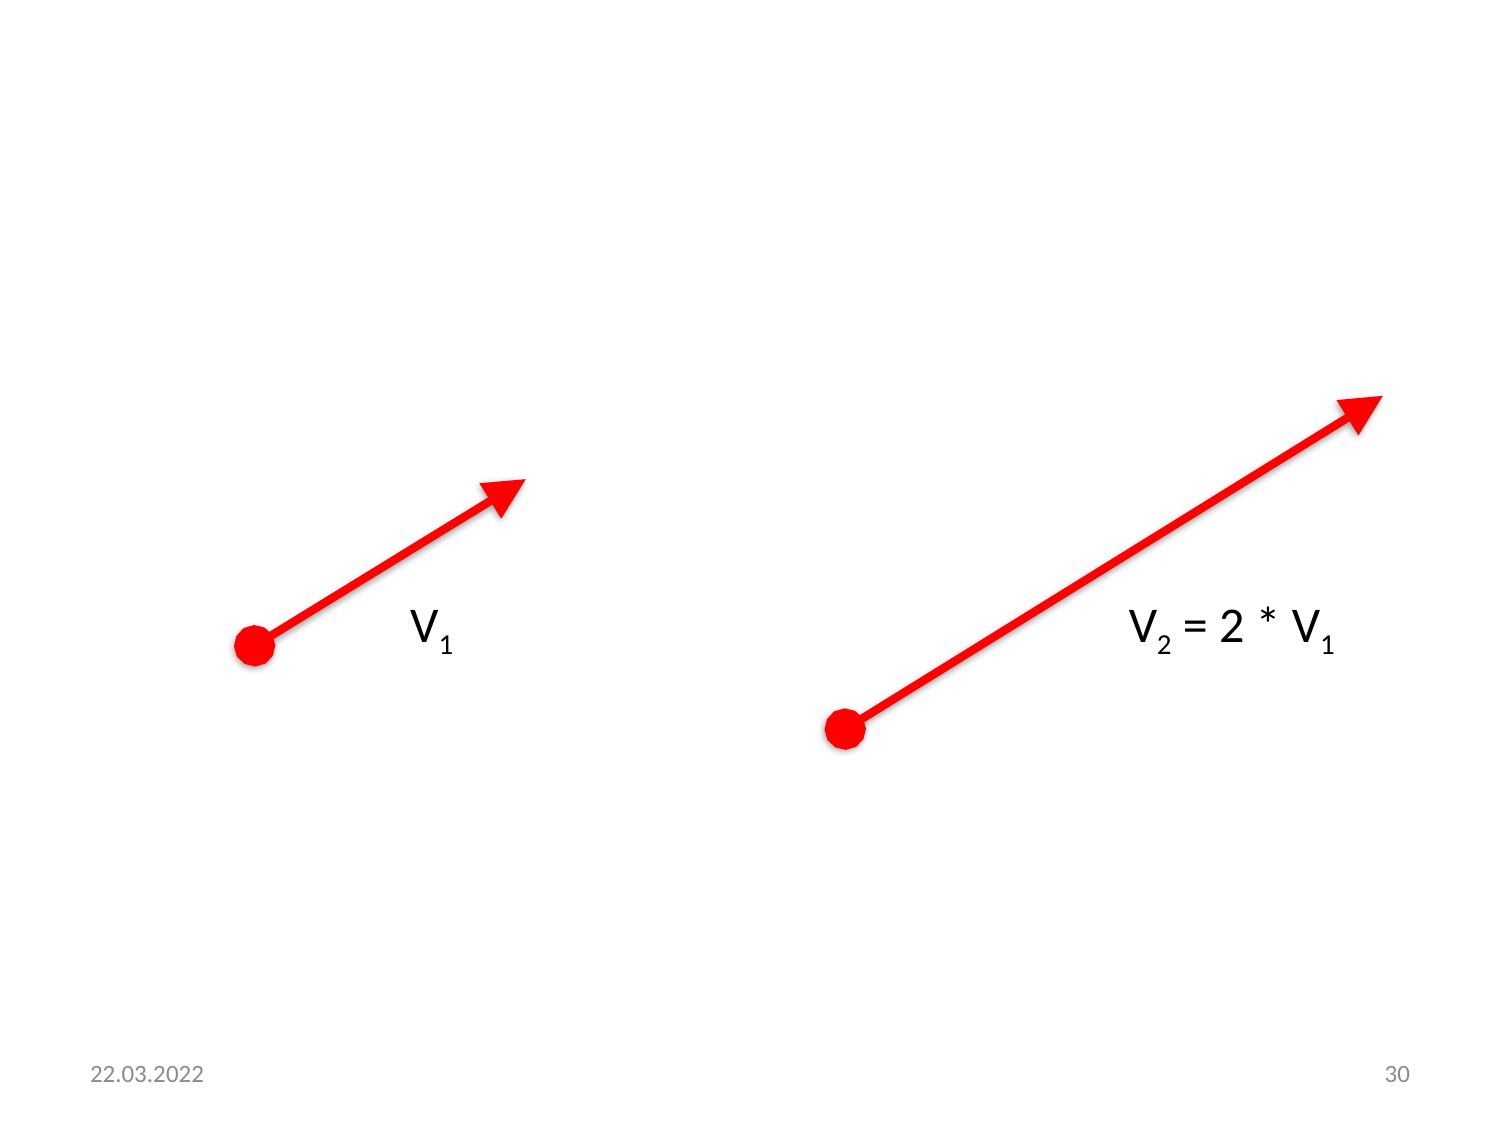

V1
V2 = 2 * V1
22.03.2022
30